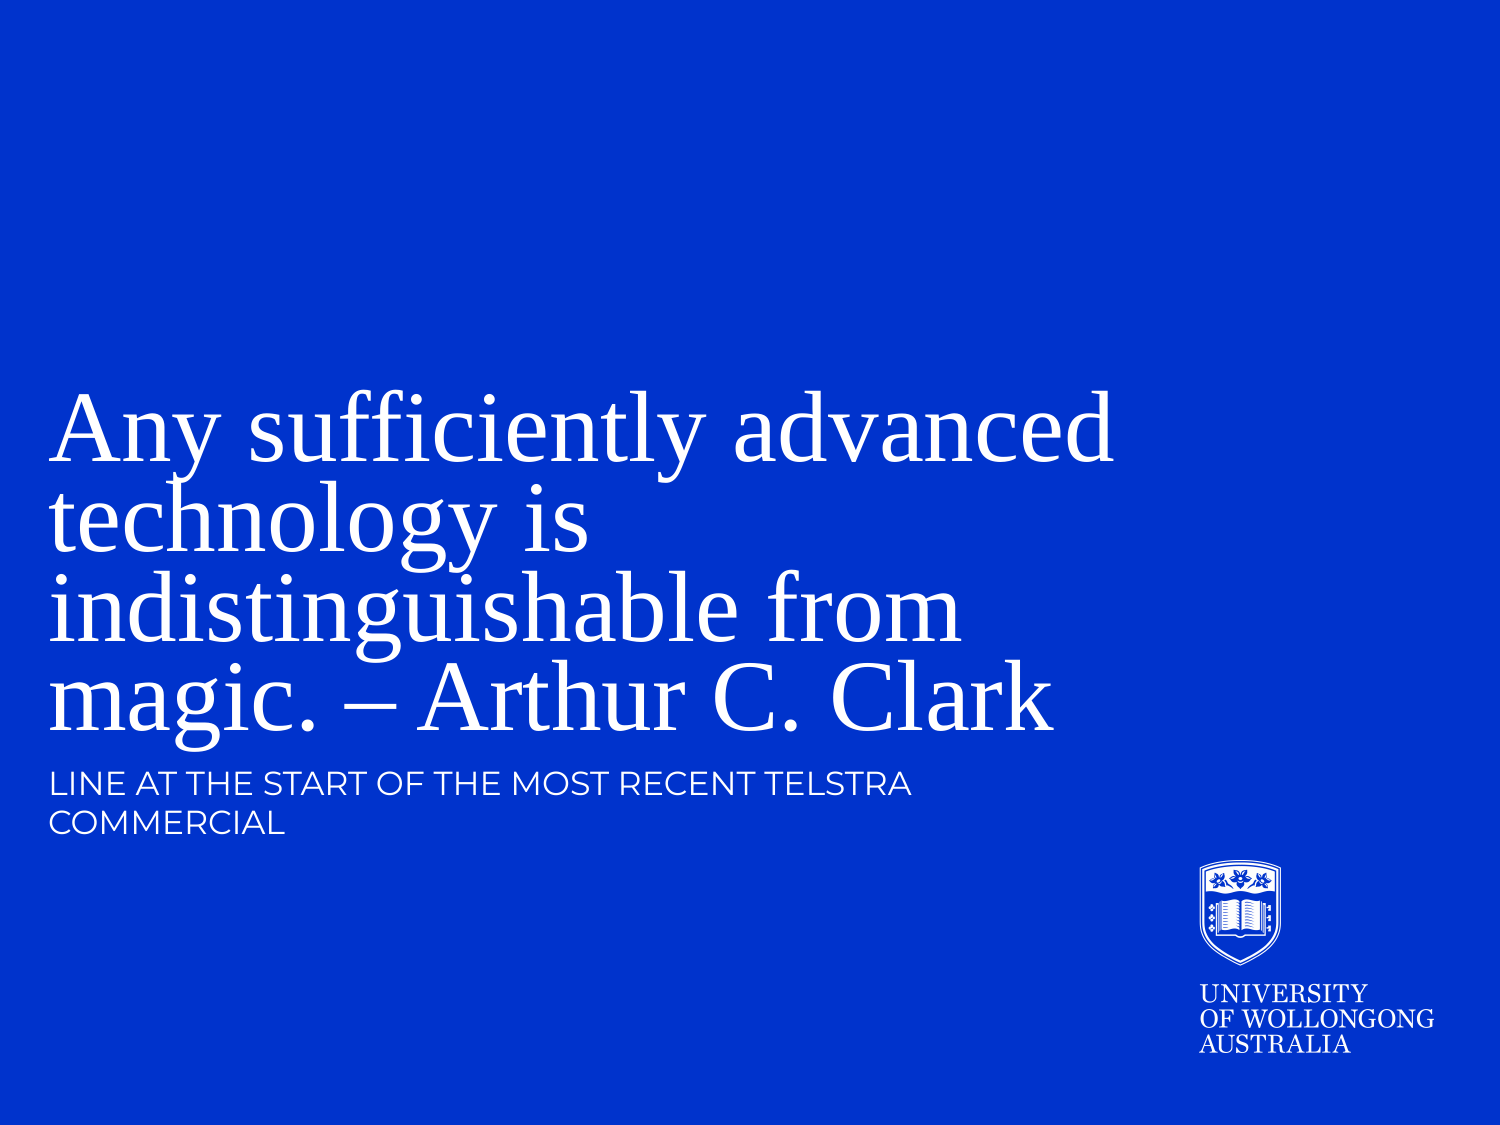

Any sufficiently advanced technology is indistinguishable from magic. – Arthur C. Clark
Line at the start of the most recent telstra commercial